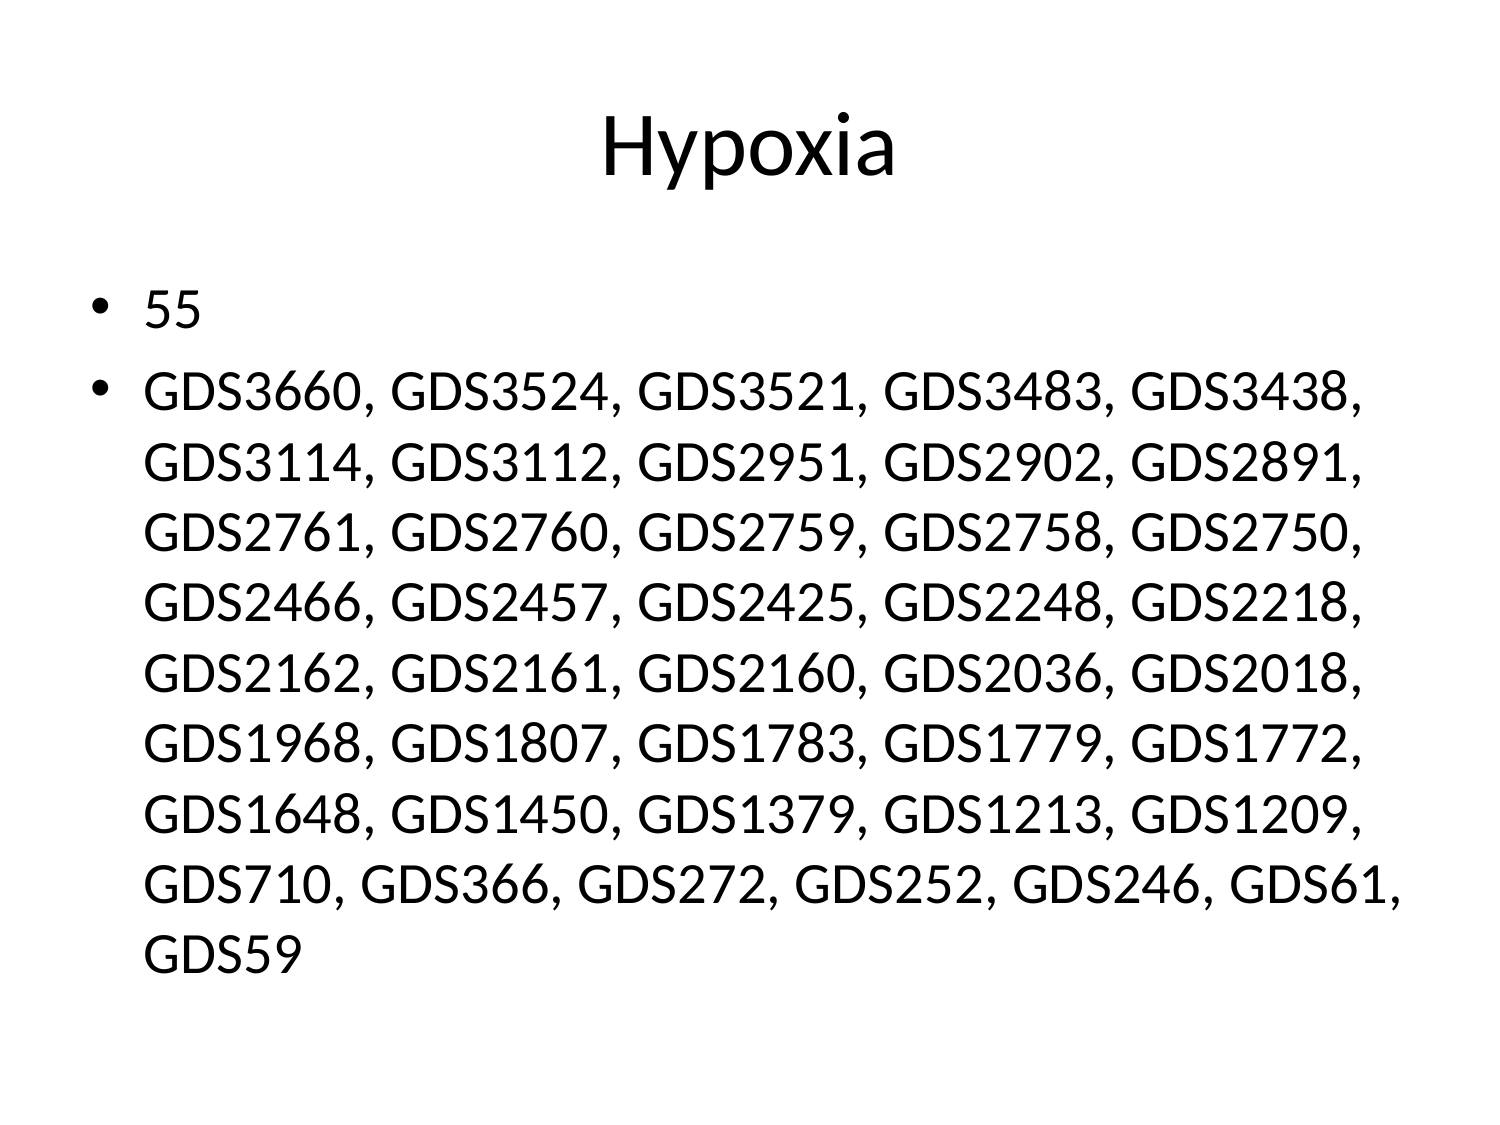

# Hypoxia
55
GDS3660, GDS3524, GDS3521, GDS3483, GDS3438, GDS3114, GDS3112, GDS2951, GDS2902, GDS2891, GDS2761, GDS2760, GDS2759, GDS2758, GDS2750, GDS2466, GDS2457, GDS2425, GDS2248, GDS2218, GDS2162, GDS2161, GDS2160, GDS2036, GDS2018, GDS1968, GDS1807, GDS1783, GDS1779, GDS1772, GDS1648, GDS1450, GDS1379, GDS1213, GDS1209, GDS710, GDS366, GDS272, GDS252, GDS246, GDS61, GDS59